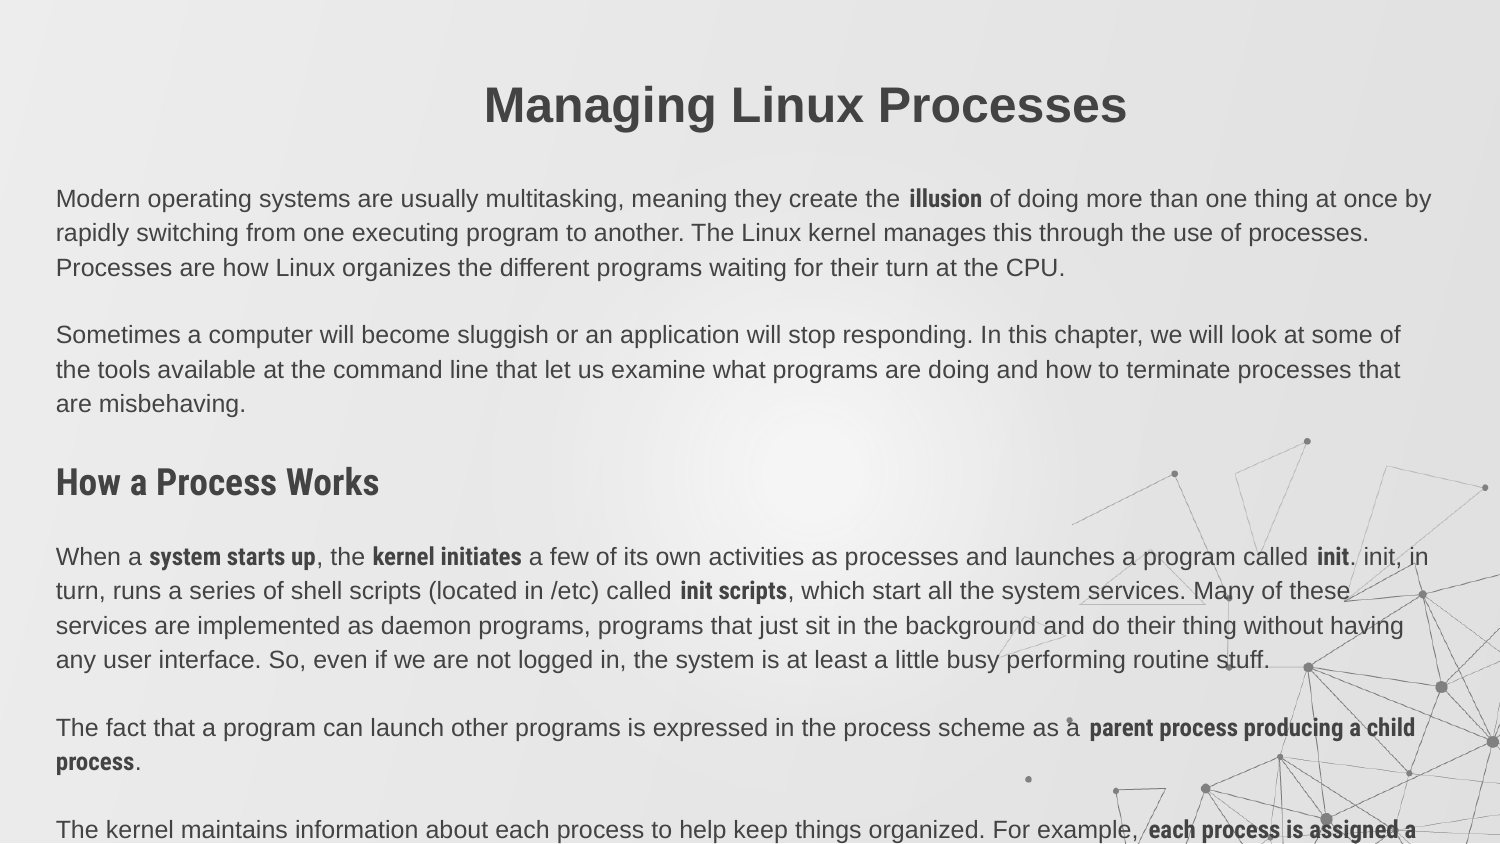

# Managing Linux Processes
Modern operating systems are usually multitasking, meaning they create the illusion of doing more than one thing at once by rapidly switching from one executing program to another. The Linux kernel manages this through the use of processes. Processes are how Linux organizes the different programs waiting for their turn at the CPU.
Sometimes a computer will become sluggish or an application will stop responding. In this chapter, we will look at some of the tools available at the command line that let us examine what programs are doing and how to terminate processes that are misbehaving.
How a Process Works
When a system starts up, the kernel initiates a few of its own activities as processes and launches a program called init. init, in turn, runs a series of shell scripts (located in /etc) called init scripts, which start all the system services. Many of these services are implemented as daemon programs, programs that just sit in the background and do their thing without having any user interface. So, even if we are not logged in, the system is at least a little busy performing routine stuff.
The fact that a program can launch other programs is expressed in the process scheme as a parent process producing a child process.
The kernel maintains information about each process to help keep things organized. For example, each process is assigned a number called a process ID (PID). PIDs are assigned in ascending order, with init always getting PID 1.